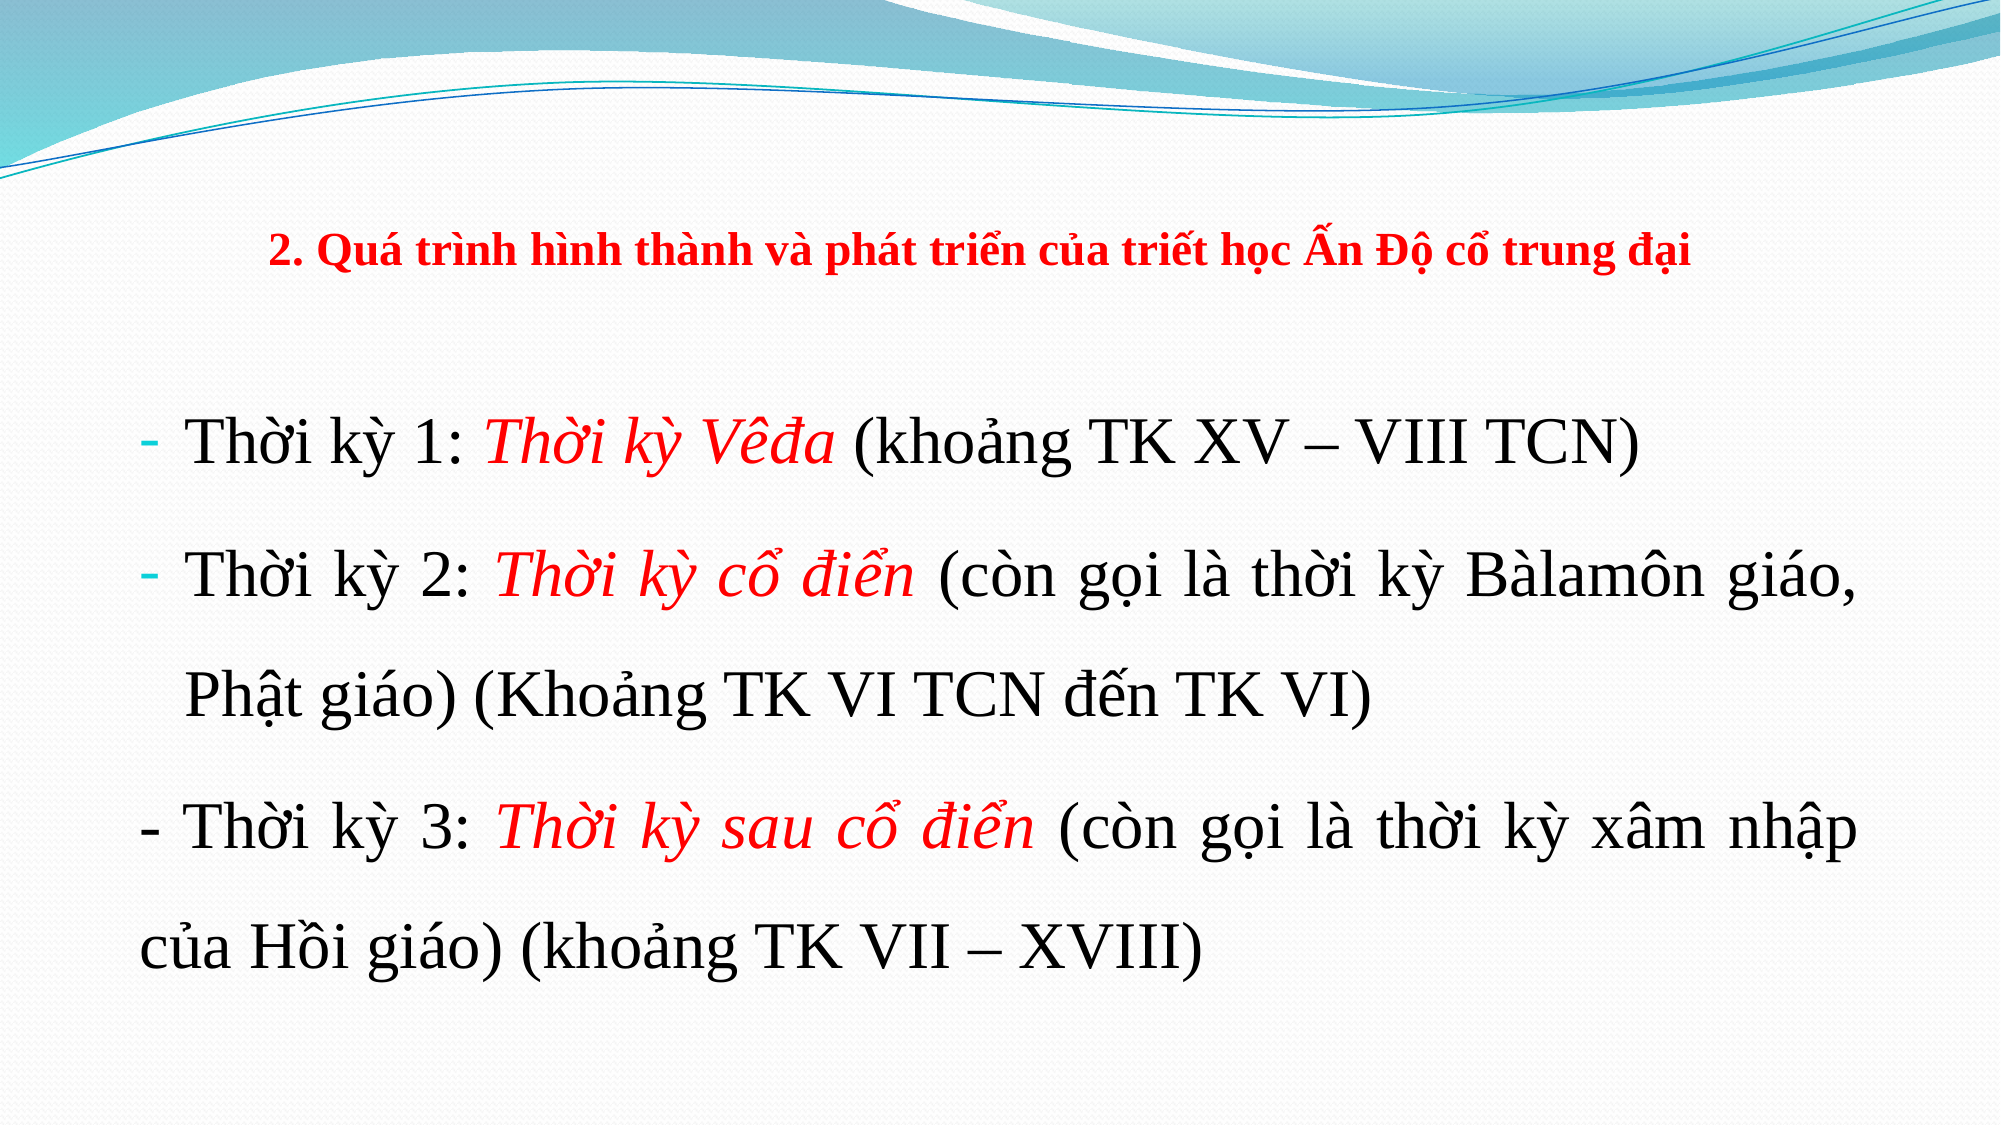

# 2. Quá trình hình thành và phát triển của triết học Ấn Độ cổ trung đại
Thời kỳ 1: Thời kỳ Vêđa (khoảng TK XV – VIII TCN)
Thời kỳ 2: Thời kỳ cổ điển (còn gọi là thời kỳ Bàlamôn giáo, Phật giáo) (Khoảng TK VI TCN đến TK VI)
- Thời kỳ 3: Thời kỳ sau cổ điển (còn gọi là thời kỳ xâm nhập của Hồi giáo) (khoảng TK VII – XVIII)